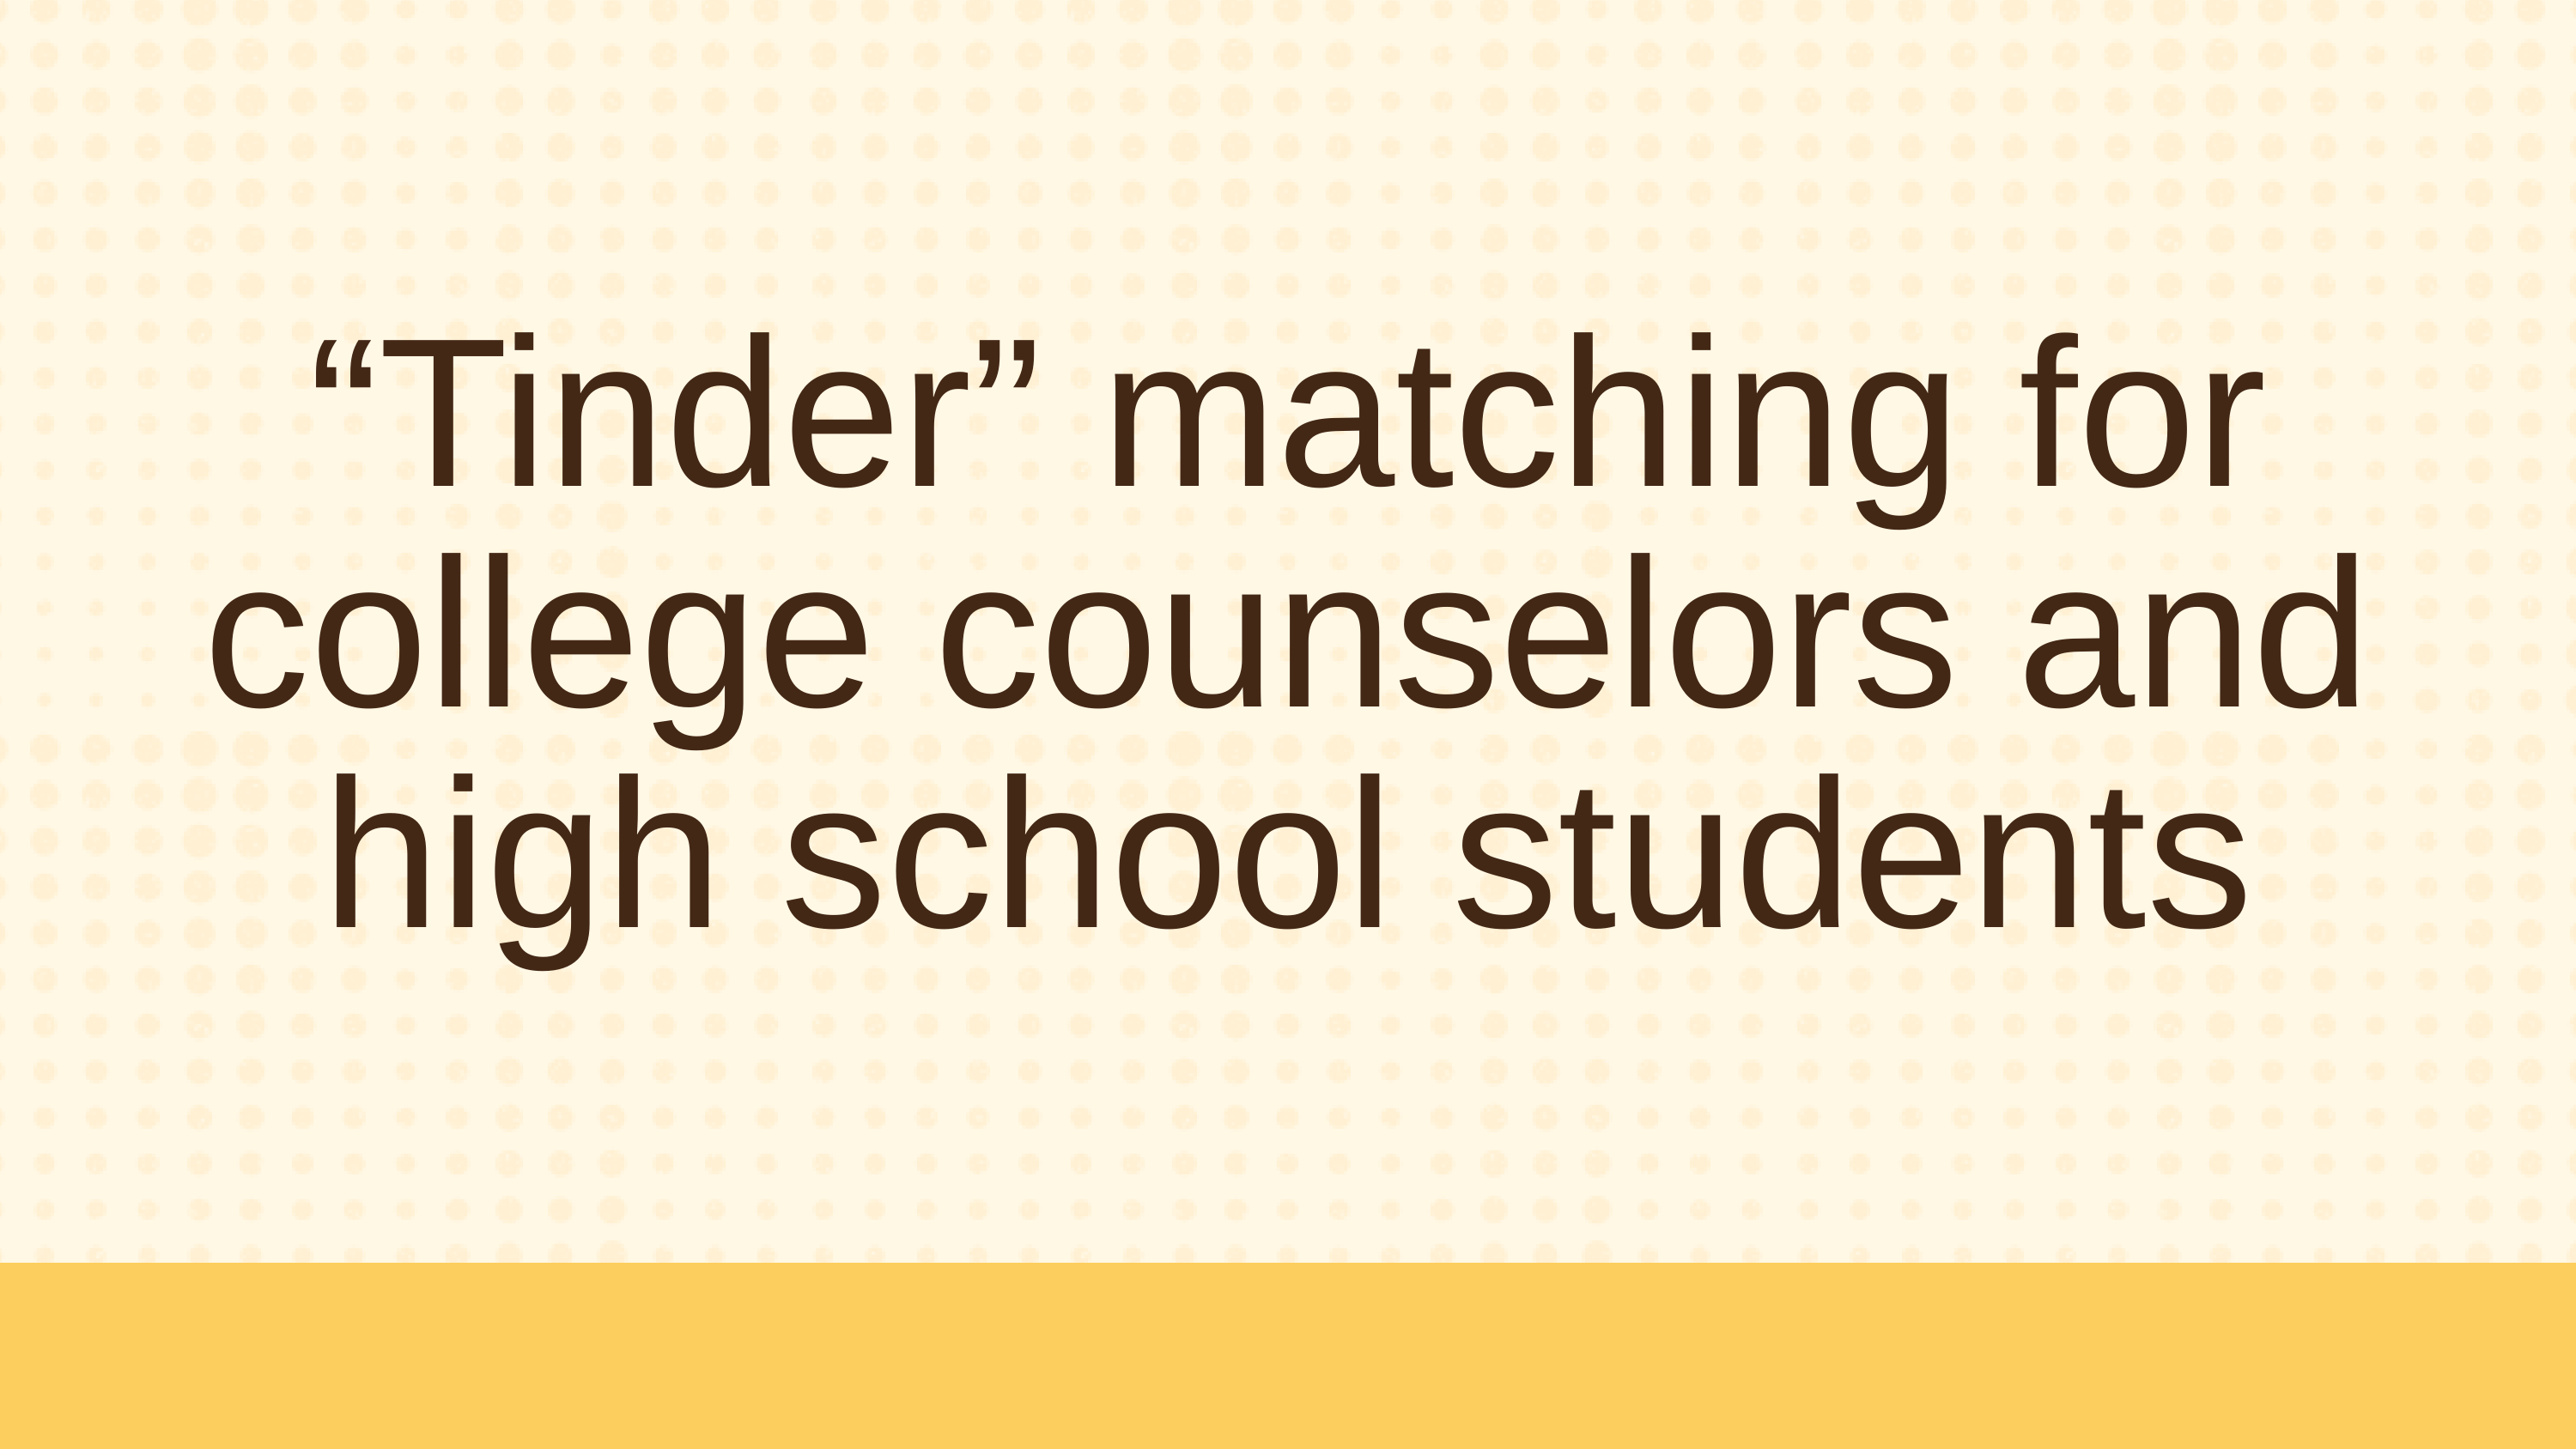

“Tinder” matching for college counselors and high school students